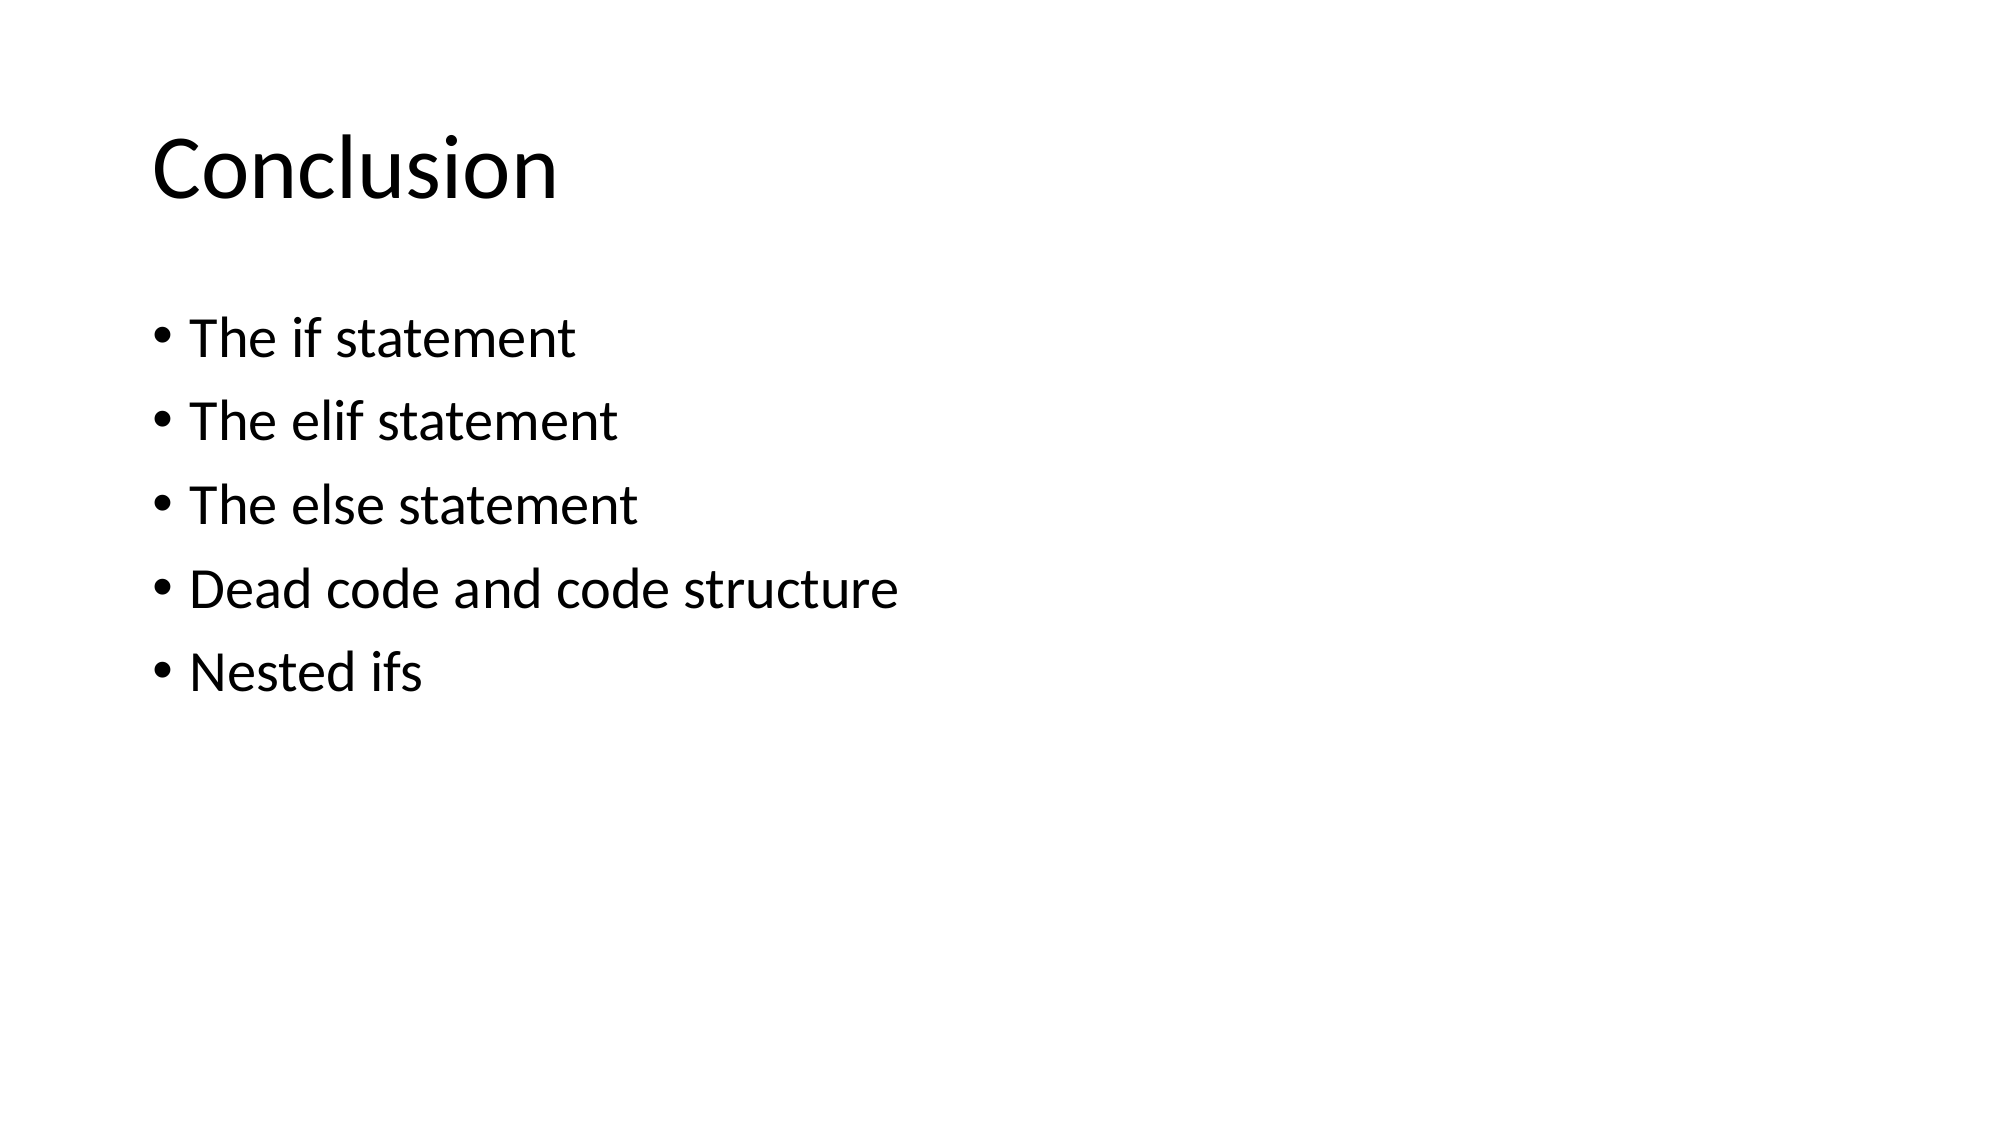

# Conclusion
The if statement
The elif statement
The else statement
Dead code and code structure
Nested ifs